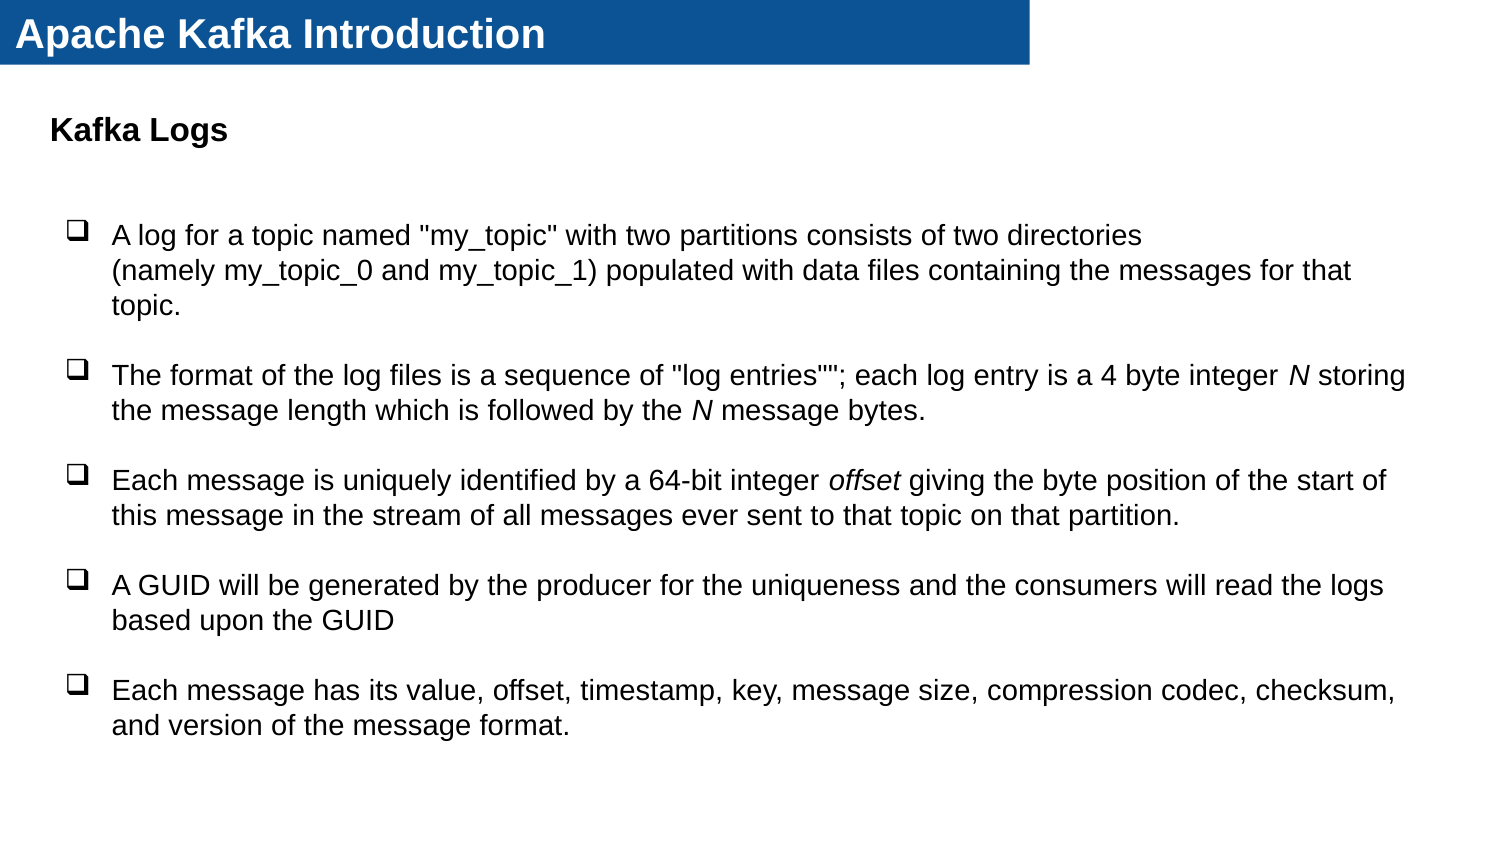

Apache Kafka Introduction

Kafka Logs
A log for a topic named "my_topic" with two partitions consists of two directories (namely my_topic_0 and my_topic_1) populated with data files containing the messages for that topic.

The format of the log files is a sequence of "log entries""; each log entry is a 4 byte integer N storing the message length which is followed by the N message bytes.

Each message is uniquely identified by a 64-bit integer offset giving the byte position of the start of this message in the stream of all messages ever sent to that topic on that partition.

A GUID will be generated by the producer for the uniqueness and the consumers will read the logs based upon the GUID

Each message has its value, offset, timestamp, key, message size, compression codec, checksum, and version of the message format.